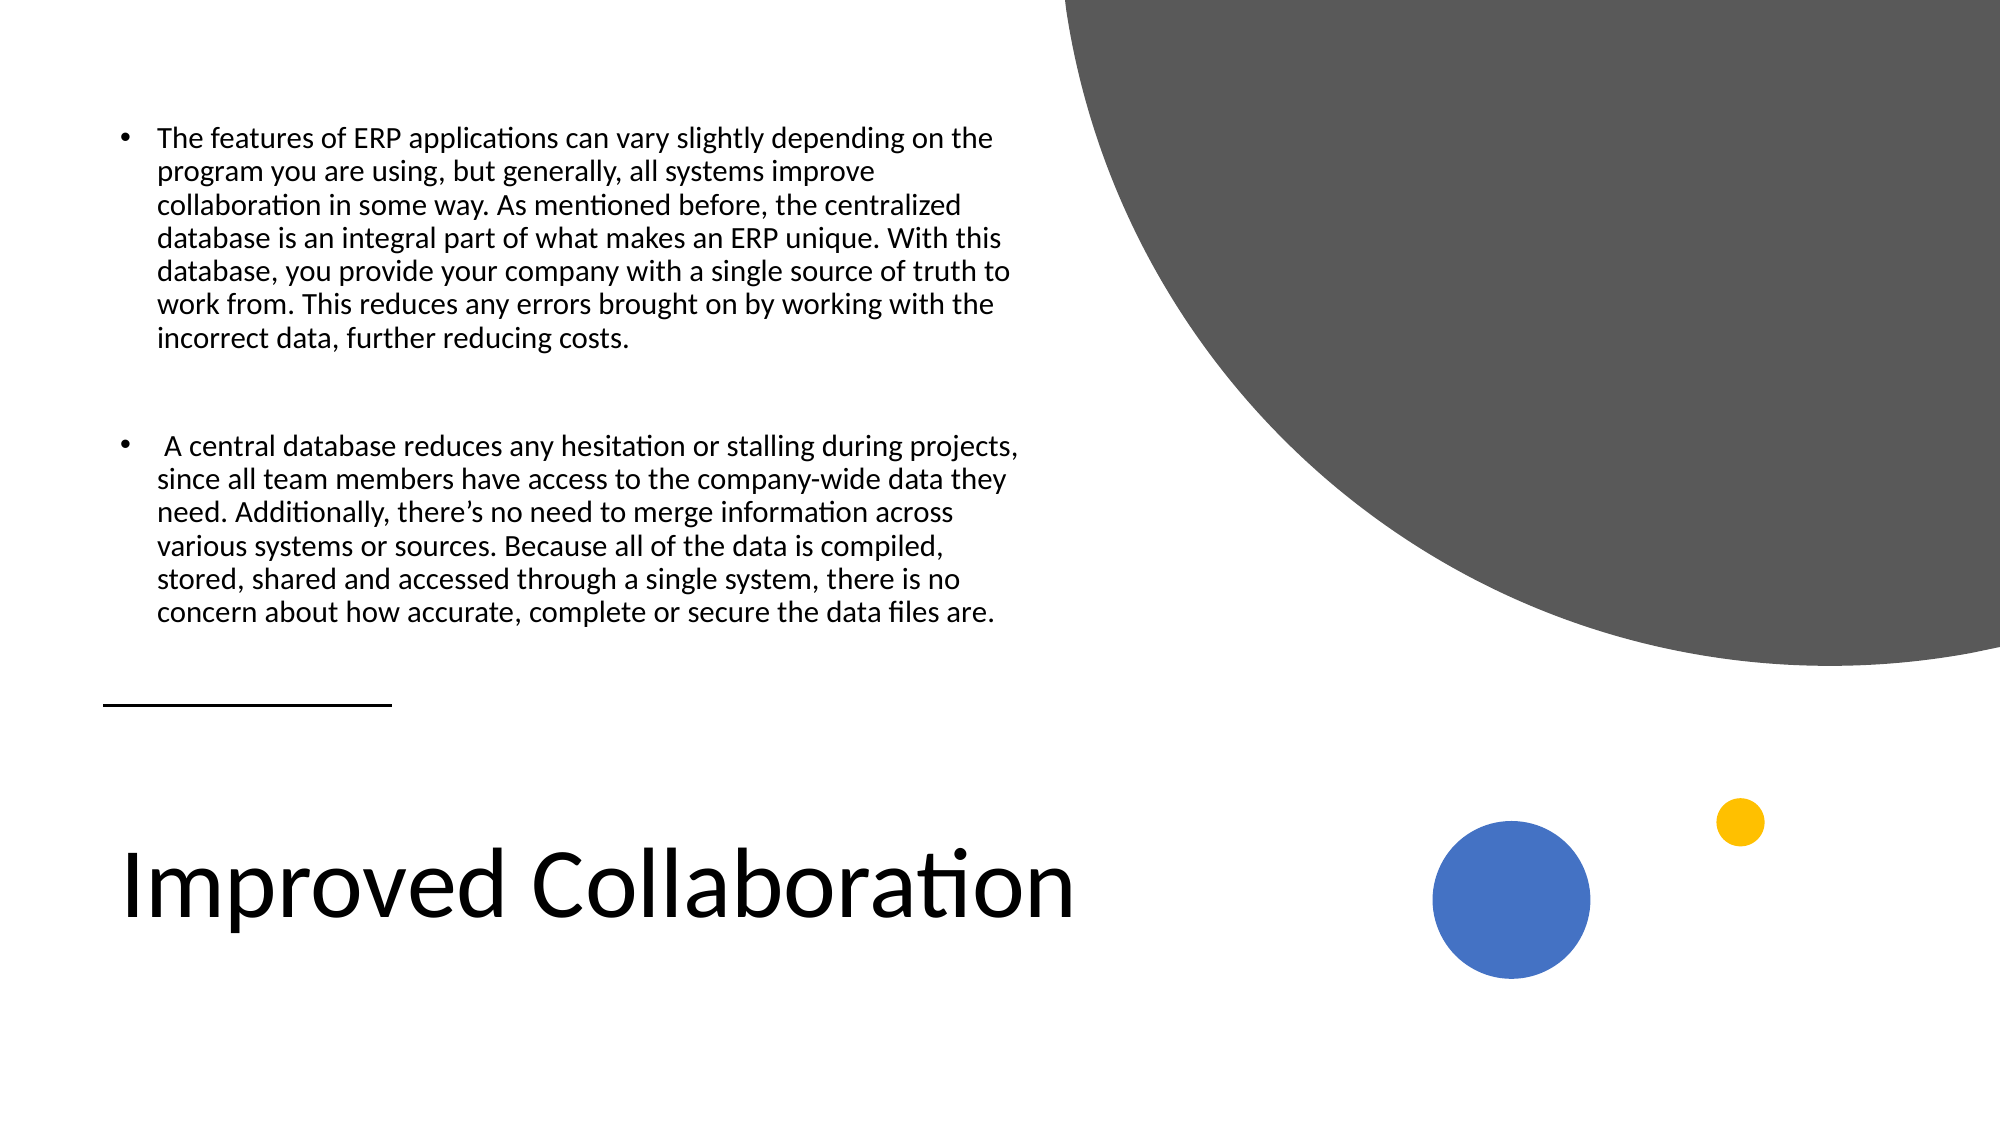

The features of ERP applications can vary slightly depending on the program you are using, but generally, all systems improve collaboration in some way. As mentioned before, the centralized database is an integral part of what makes an ERP unique. With this database, you provide your company with a single source of truth to work from. This reduces any errors brought on by working with the incorrect data, further reducing costs.

 A central database reduces any hesitation or stalling during projects, since all team members have access to the company-wide data they need. Additionally, there’s no need to merge information across various systems or sources. Because all of the data is compiled, stored, shared and accessed through a single system, there is no concern about how accurate, complete or secure the data files are.

# Improved Collaboration